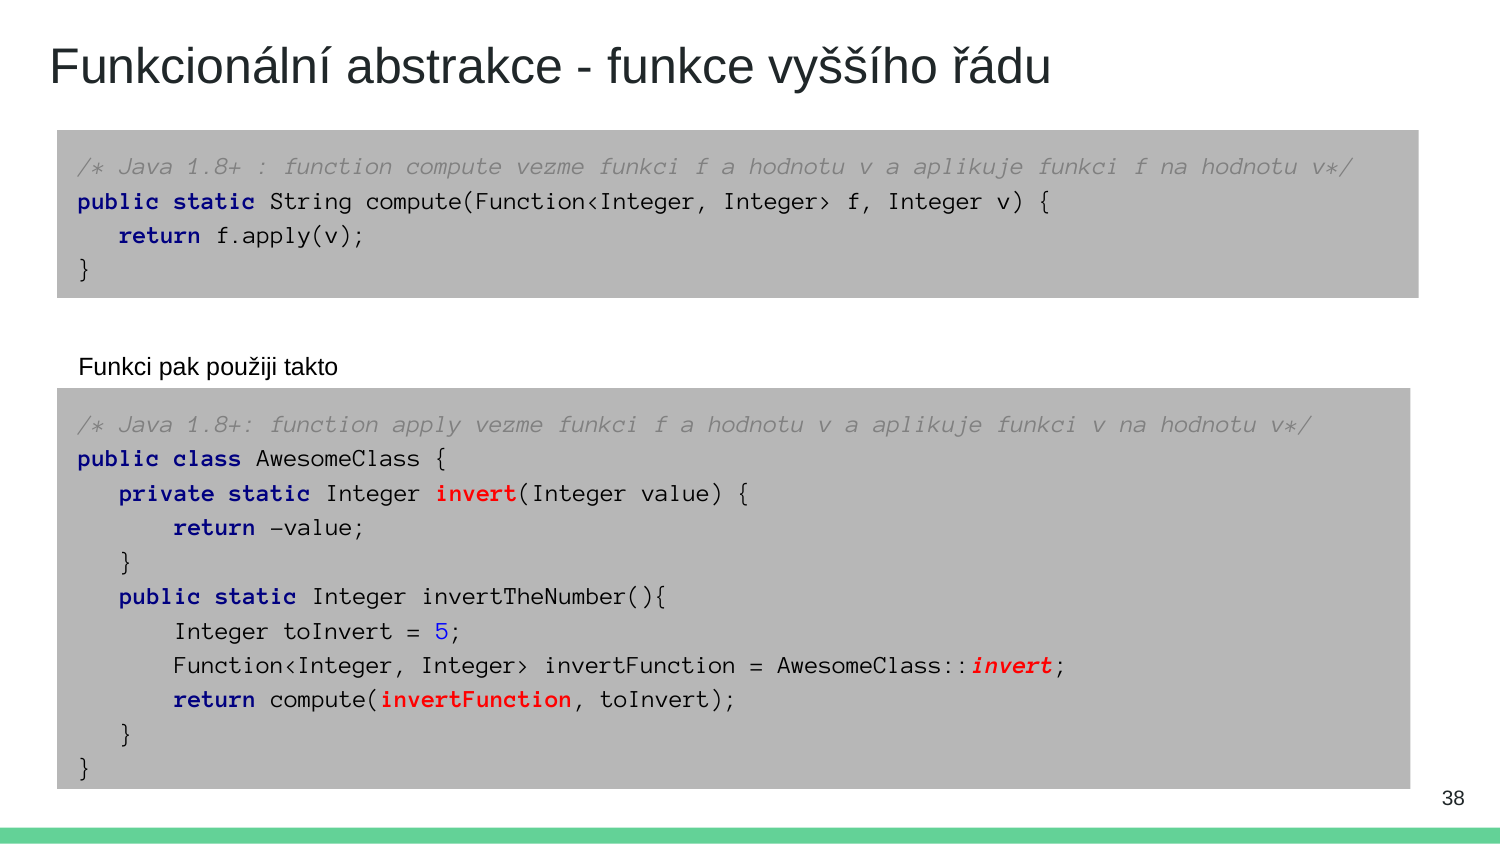

# Funkcionální abstrakce - funkce vyššího řádu
/* Java 1.8+ : function compute vezme funkci f a hodnotu v a aplikuje funkci f na hodnotu v*/
public static String compute(Function<Integer, Integer> f, Integer v) {
   return f.apply(v);
}

Funkci pak použiji takto
/* Java 1.8+: function apply vezme funkci f a hodnotu v a aplikuje funkci v na hodnotu v*/
public class AwesomeClass {
   private static Integer invert(Integer value) {
       return -value;
   }
   public static Integer invertTheNumber(){
       Integer toInvert = 5;
       Function<Integer, Integer> invertFunction = AwesomeClass::invert;
       return compute(invertFunction, toInvert);
   }
}

38